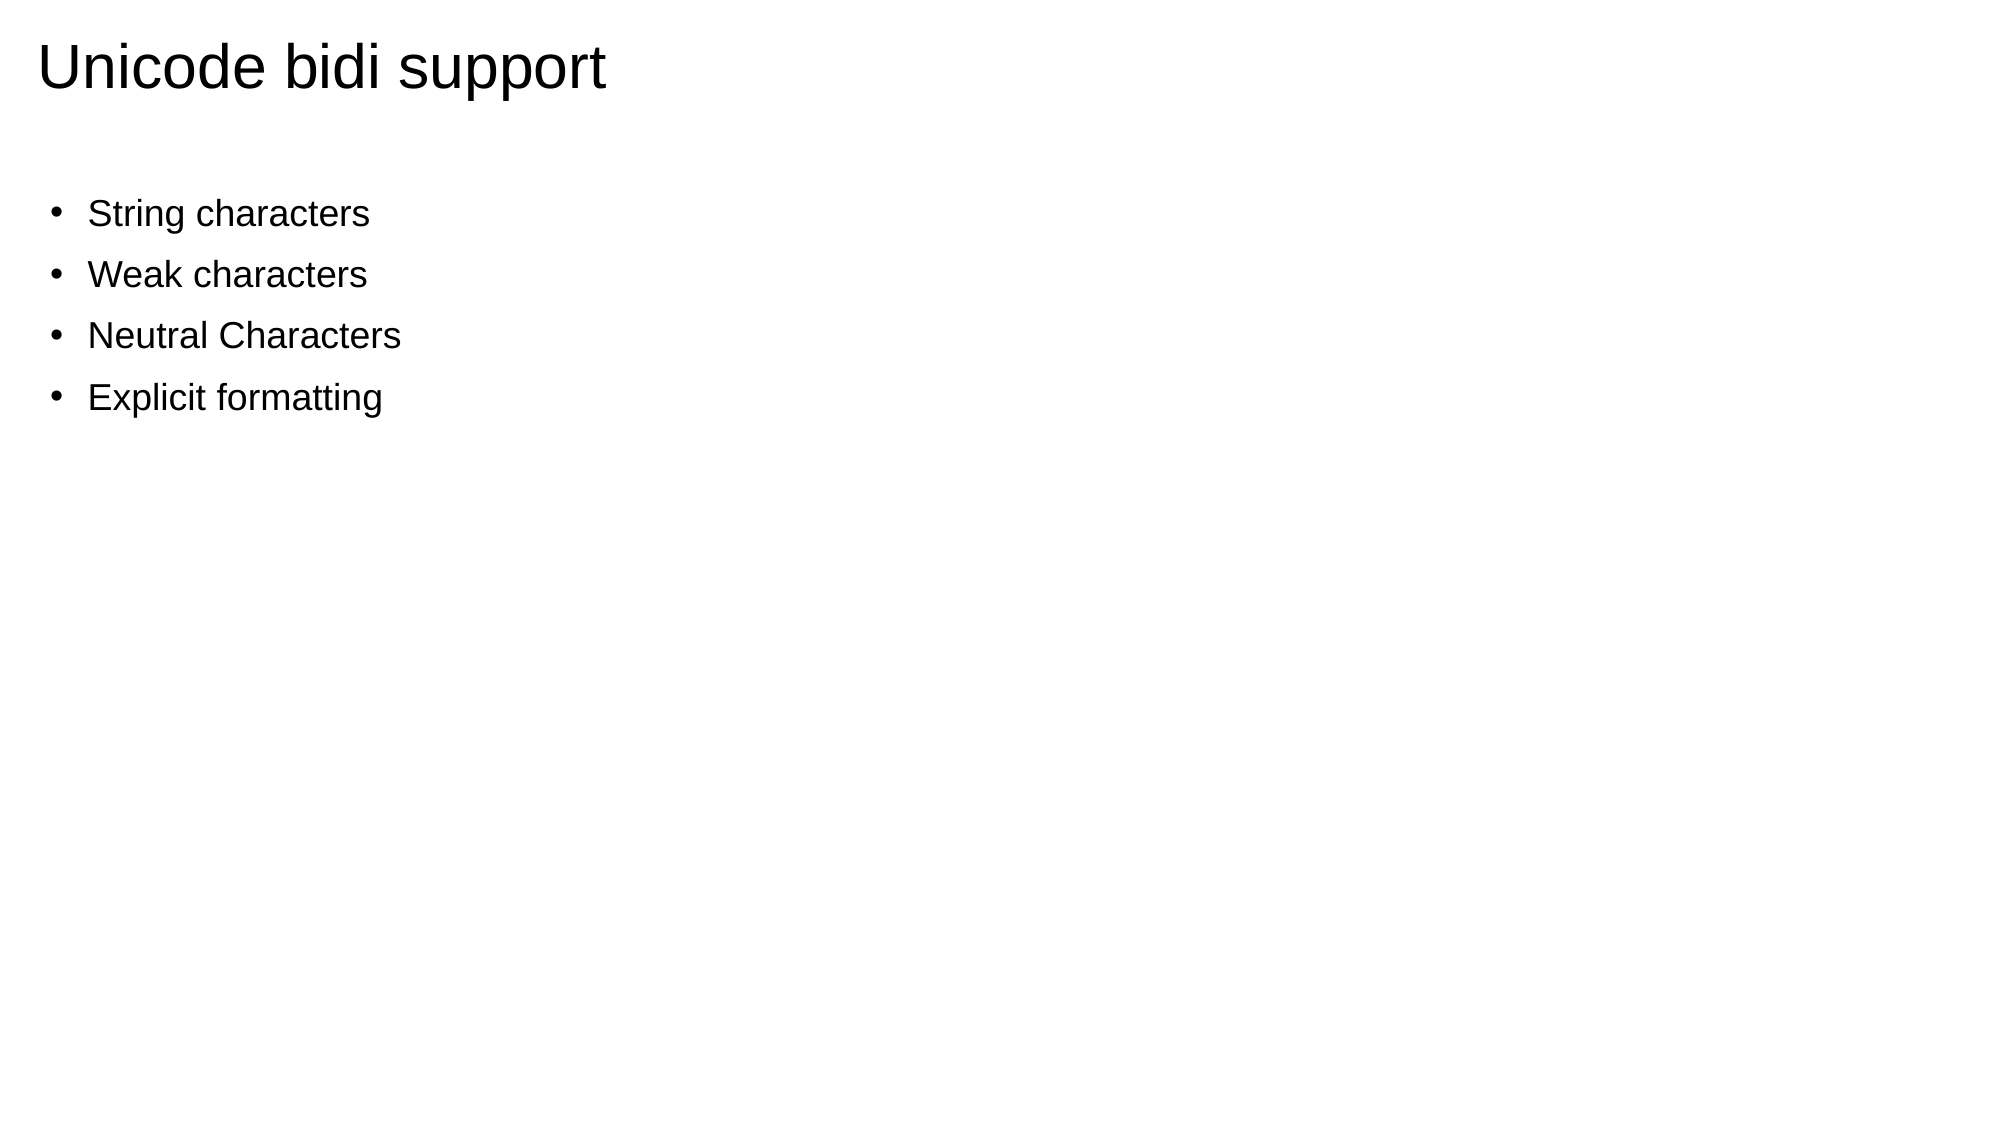

# Unicode bidi support
String characters
Weak characters
Neutral Characters
Explicit formatting